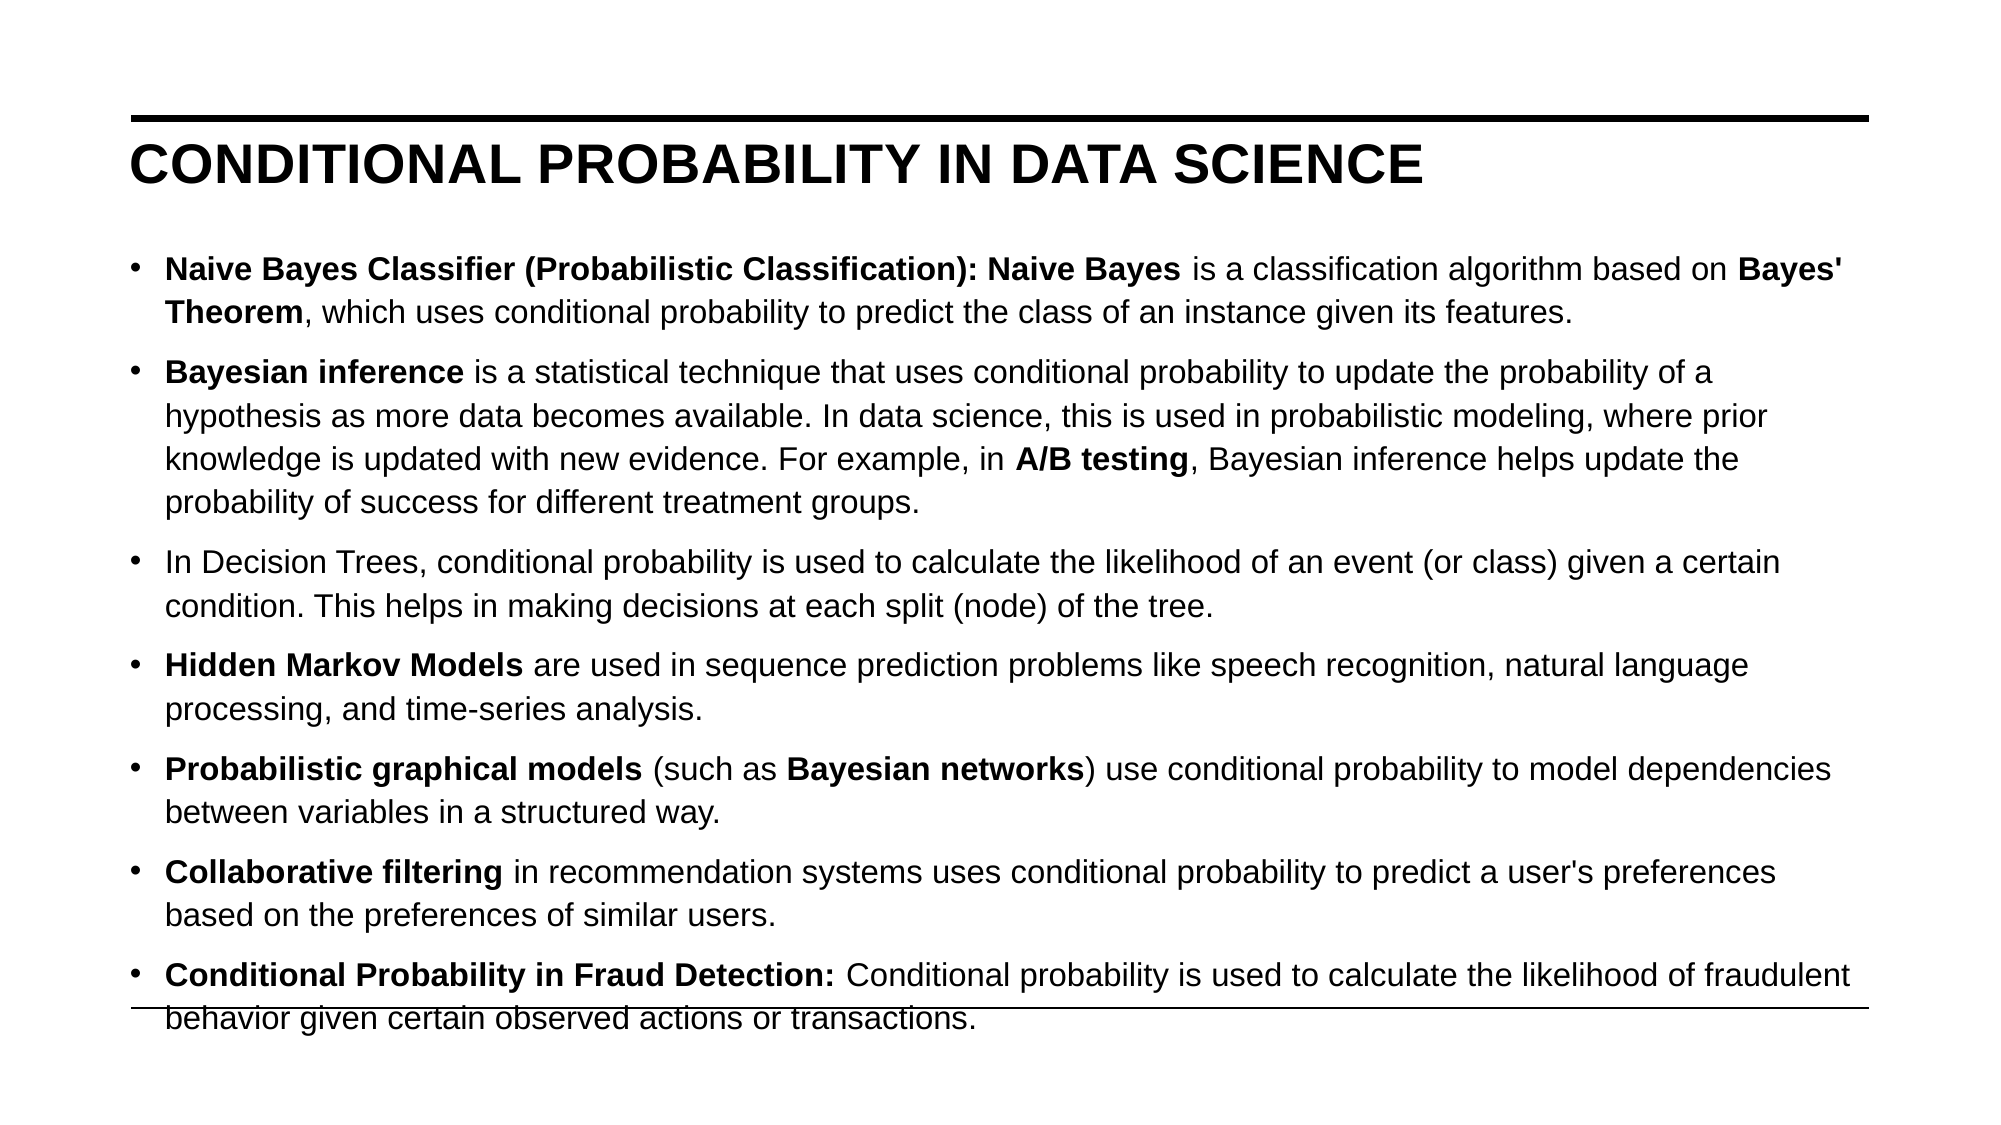

# Conditional Probability in Data Science
Naive Bayes Classifier (Probabilistic Classification): Naive Bayes is a classification algorithm based on Bayes' Theorem, which uses conditional probability to predict the class of an instance given its features.
Bayesian inference is a statistical technique that uses conditional probability to update the probability of a hypothesis as more data becomes available. In data science, this is used in probabilistic modeling, where prior knowledge is updated with new evidence. For example, in A/B testing, Bayesian inference helps update the probability of success for different treatment groups.
In Decision Trees, conditional probability is used to calculate the likelihood of an event (or class) given a certain condition. This helps in making decisions at each split (node) of the tree.
Hidden Markov Models are used in sequence prediction problems like speech recognition, natural language processing, and time-series analysis.
Probabilistic graphical models (such as Bayesian networks) use conditional probability to model dependencies between variables in a structured way.
Collaborative filtering in recommendation systems uses conditional probability to predict a user's preferences based on the preferences of similar users.
Conditional Probability in Fraud Detection: Conditional probability is used to calculate the likelihood of fraudulent behavior given certain observed actions or transactions.